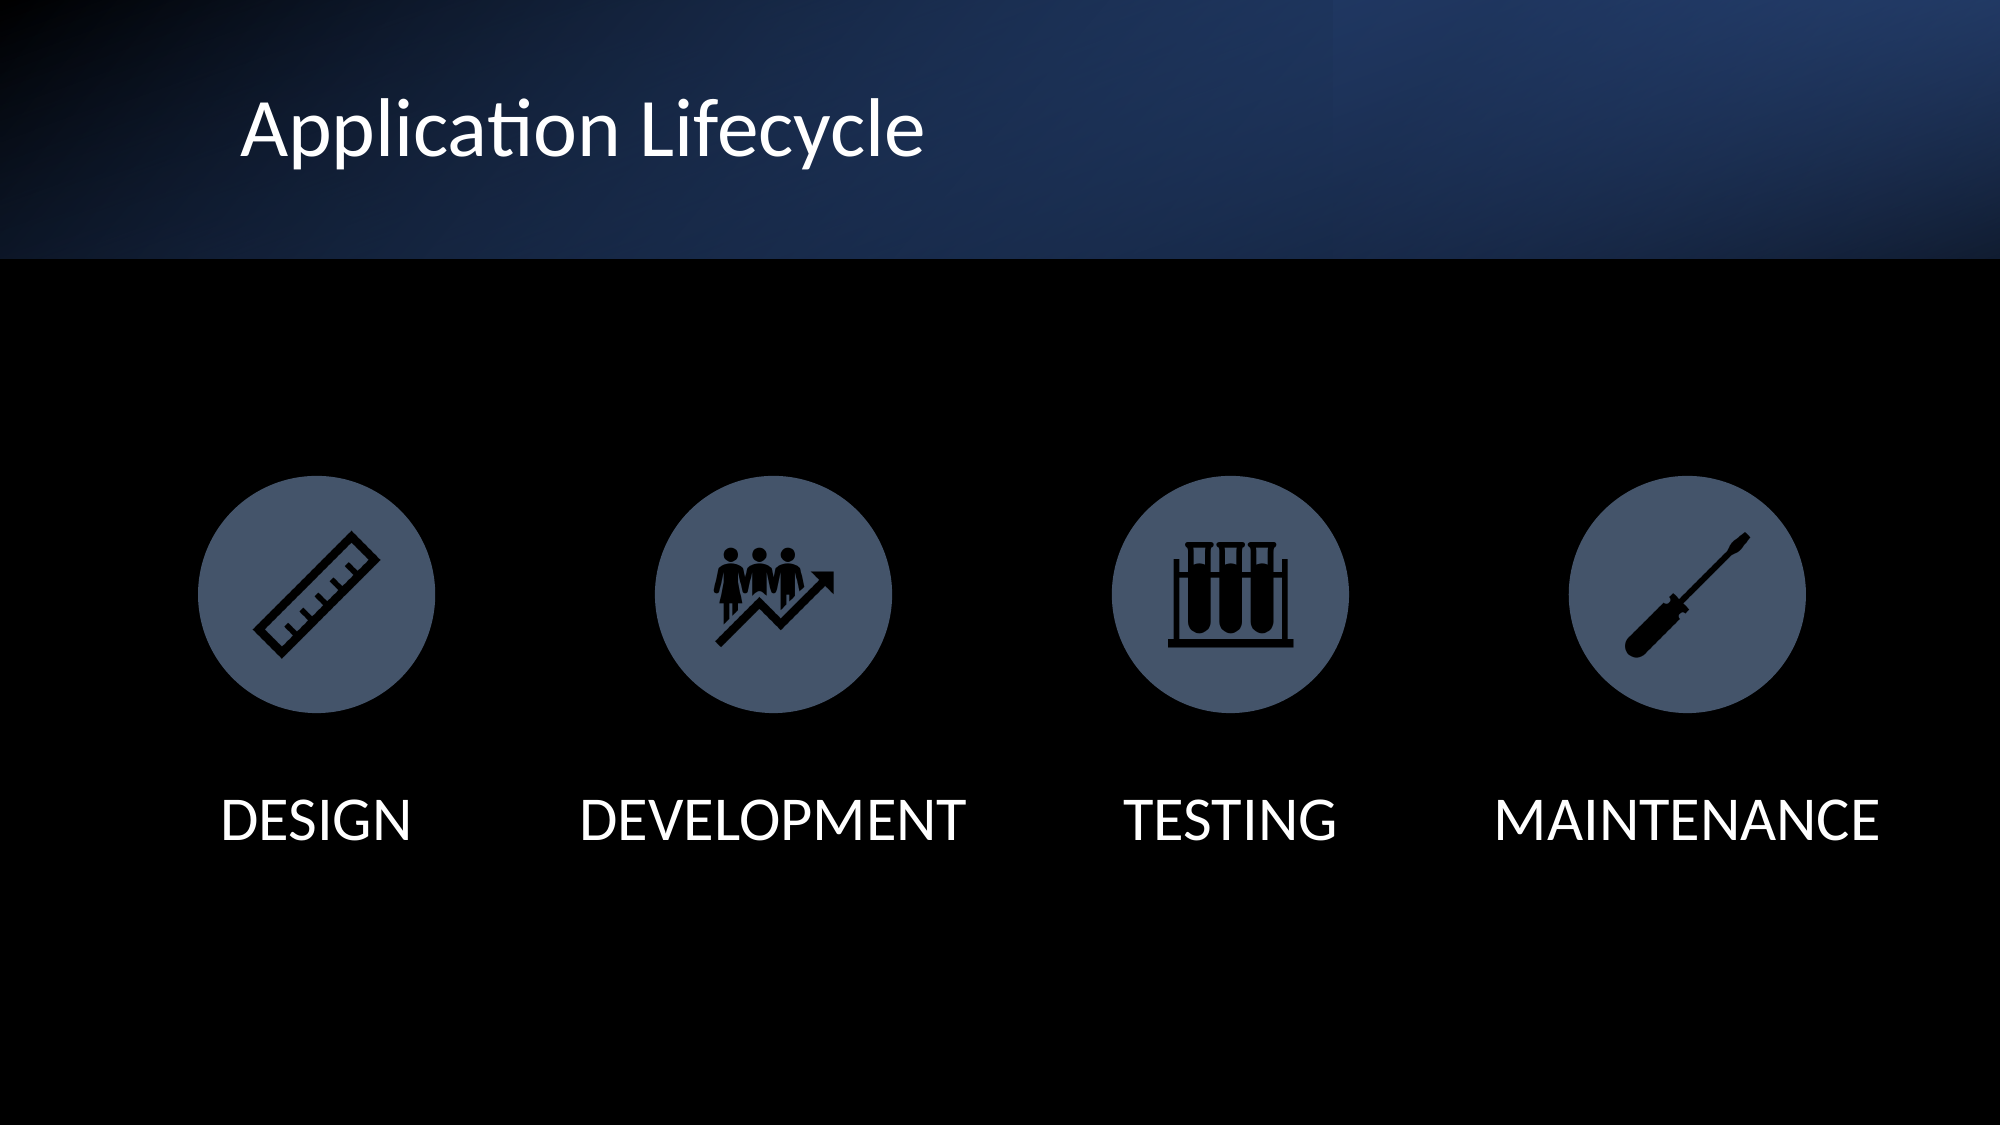

# Application Lifecycle
Design
Development
Testing
Maintenance